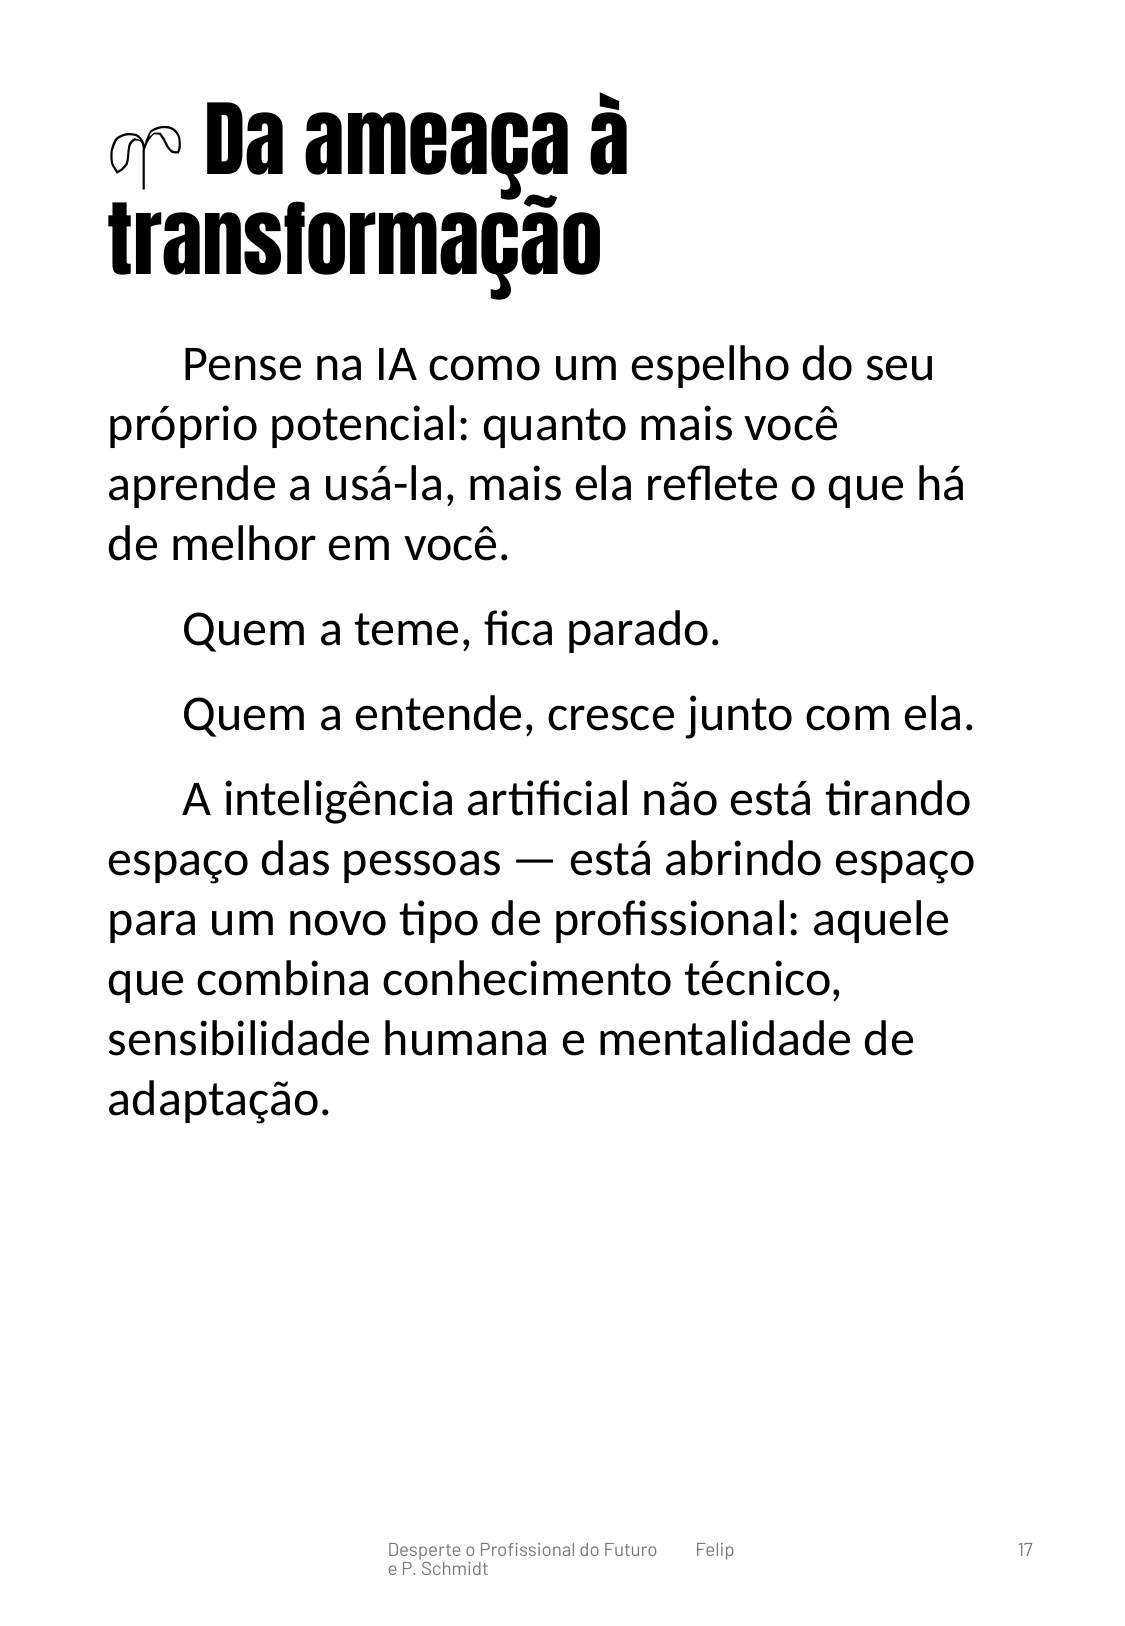

🌱 Da ameaça à transformação
Pense na IA como um espelho do seu próprio potencial: quanto mais você aprende a usá-la, mais ela reflete o que há de melhor em você.
Quem a teme, fica parado.
Quem a entende, cresce junto com ela.
A inteligência artificial não está tirando espaço das pessoas — está abrindo espaço para um novo tipo de profissional: aquele que combina conhecimento técnico, sensibilidade humana e mentalidade de adaptação.
Desperte o Profissional do Futuro          Felipe P. Schmidt
17